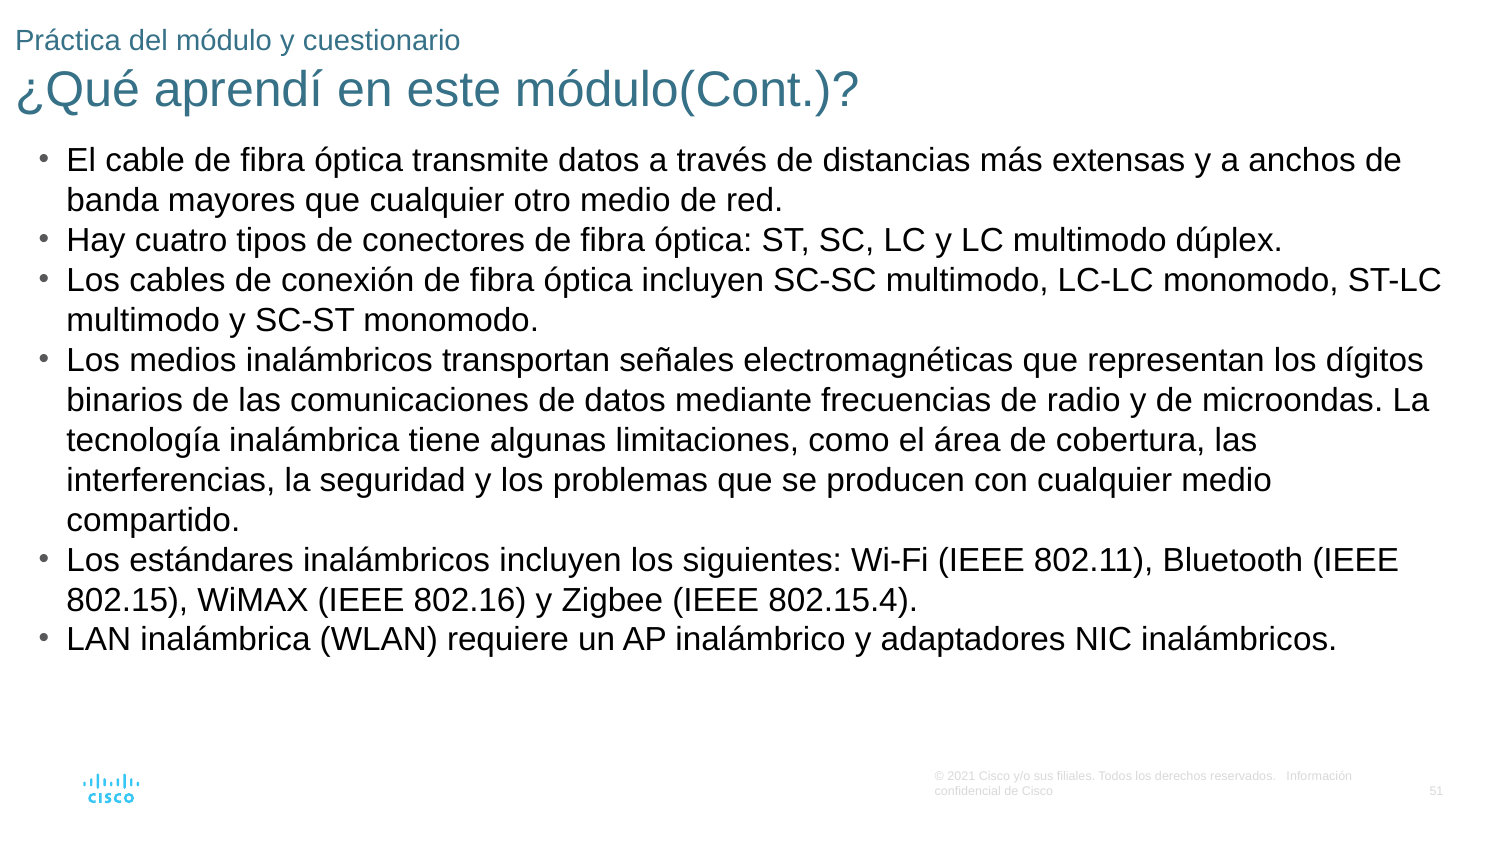

# Práctica del módulo y cuestionario ¿Qué aprendí en este módulo(Cont.)?
El cable de fibra óptica transmite datos a través de distancias más extensas y a anchos de banda mayores que cualquier otro medio de red.
Hay cuatro tipos de conectores de fibra óptica: ST, SC, LC y LC multimodo dúplex.
Los cables de conexión de fibra óptica incluyen SC-SC multimodo, LC-LC monomodo, ST-LC multimodo y SC-ST monomodo.
Los medios inalámbricos transportan señales electromagnéticas que representan los dígitos binarios de las comunicaciones de datos mediante frecuencias de radio y de microondas. La tecnología inalámbrica tiene algunas limitaciones, como el área de cobertura, las interferencias, la seguridad y los problemas que se producen con cualquier medio compartido.
Los estándares inalámbricos incluyen los siguientes: Wi-Fi (IEEE 802.11), Bluetooth (IEEE 802.15), WiMAX (IEEE 802.16) y Zigbee (IEEE 802.15.4).
LAN inalámbrica (WLAN) requiere un AP inalámbrico y adaptadores NIC inalámbricos.